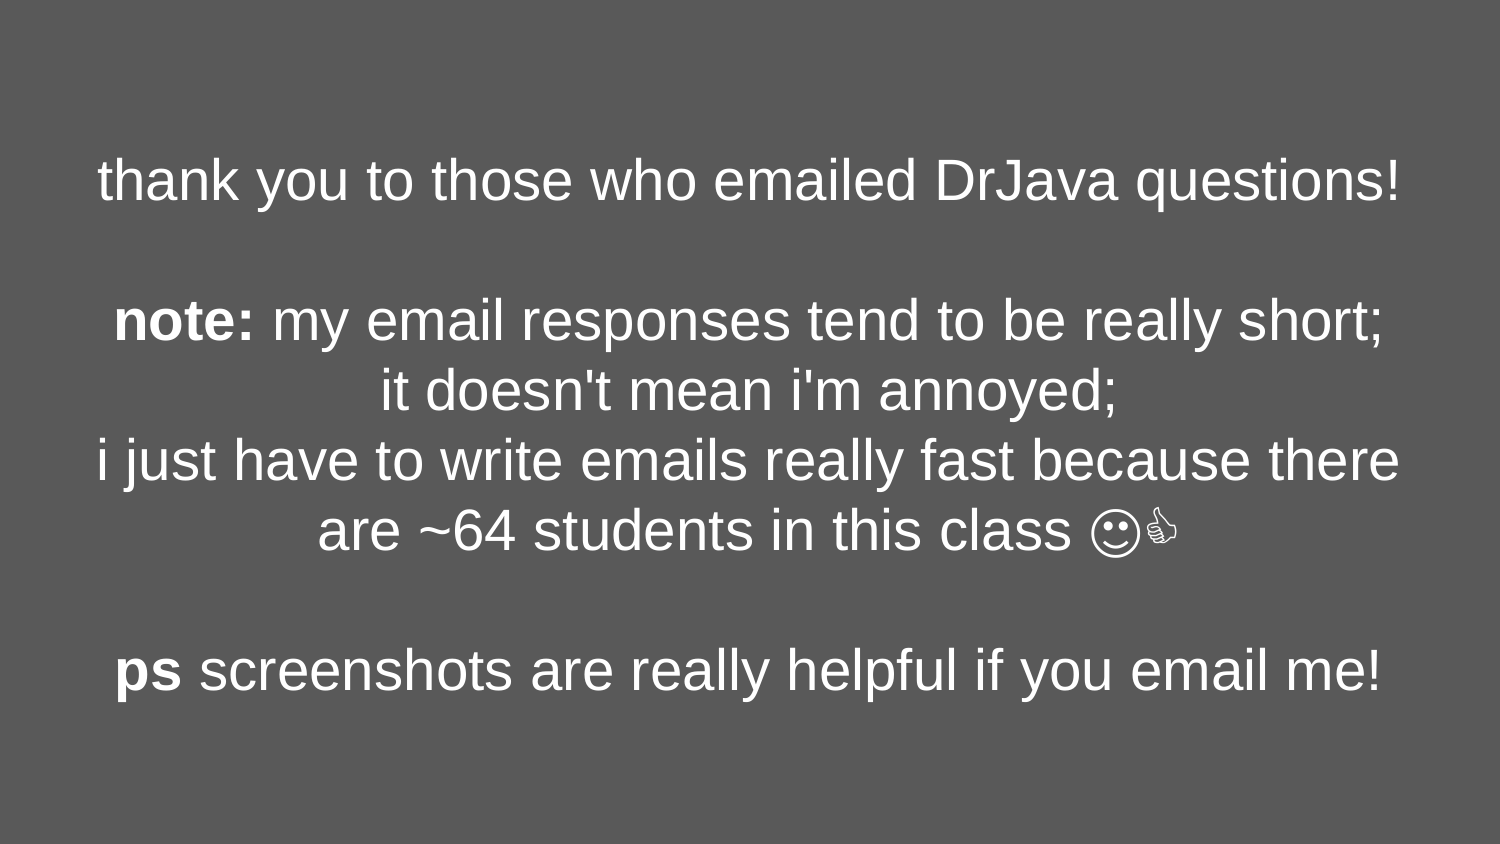

# thank you to those who emailed DrJava questions! note: my email responses tend to be really short; it doesn't mean i'm annoyed; i just have to write emails really fast because there are ~64 students in this class 🙂👍 ps screenshots are really helpful if you email me!